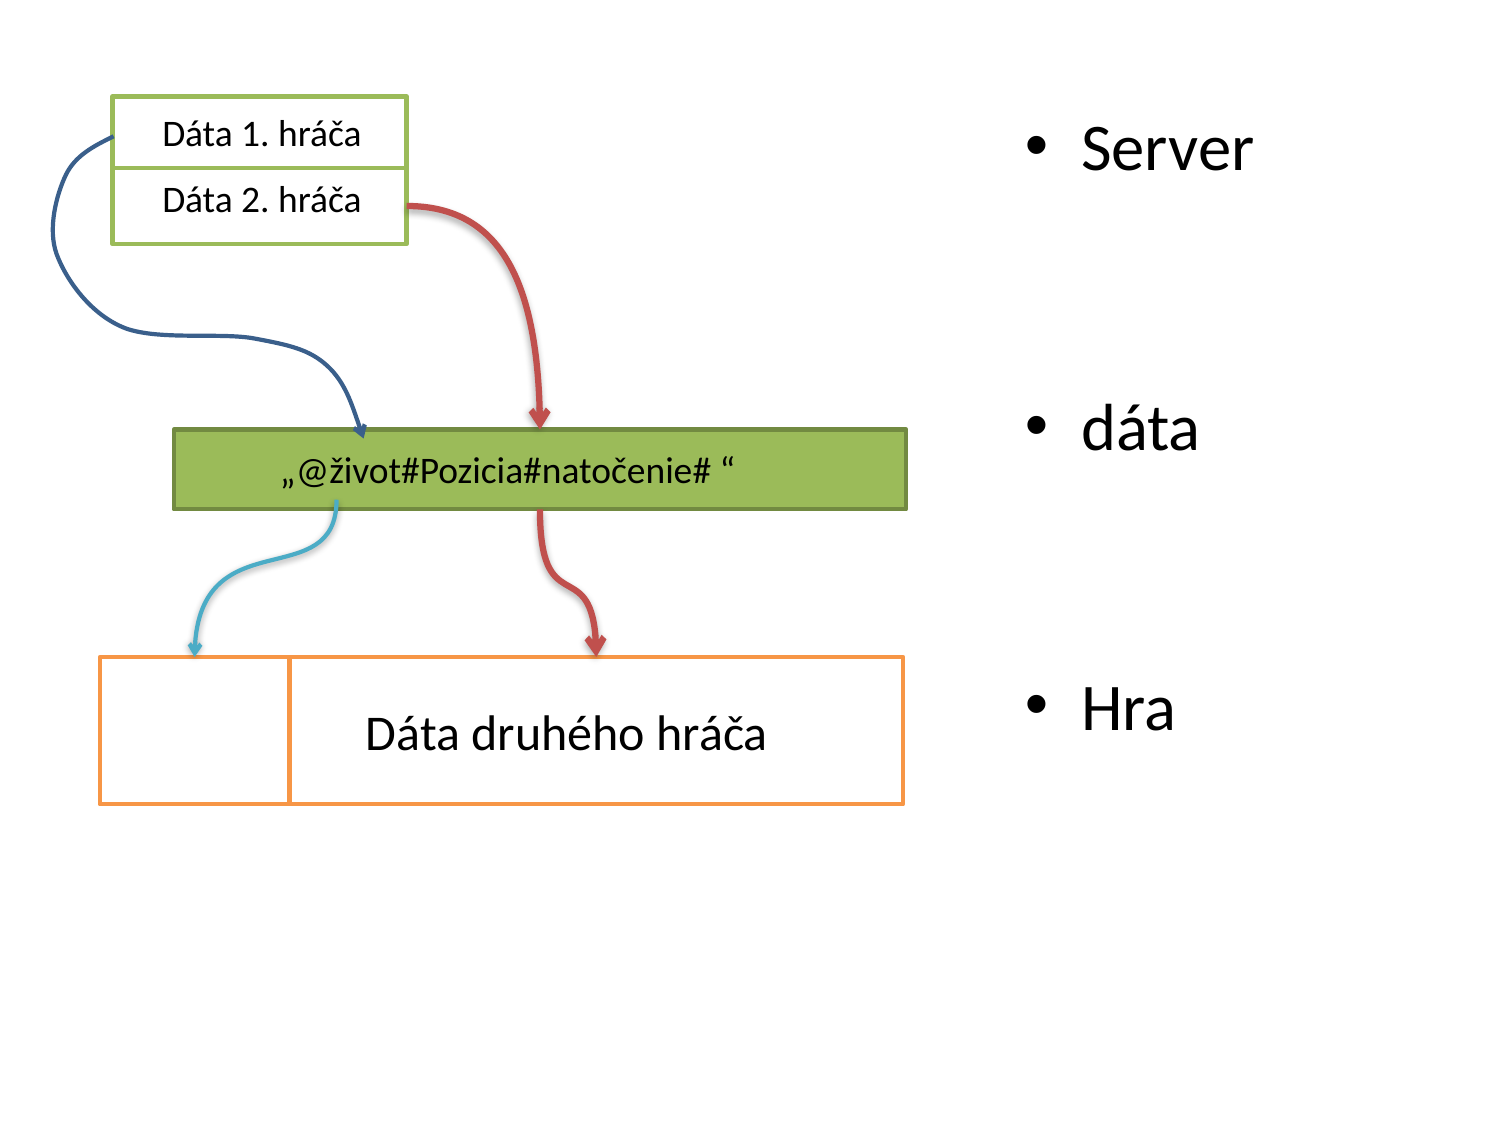

Server

dáta

Hra
Dáta 1. hráča

Dáta 2. hráča

„@život#Pozicia#natočenie# “

                 Dáta druhého hráča